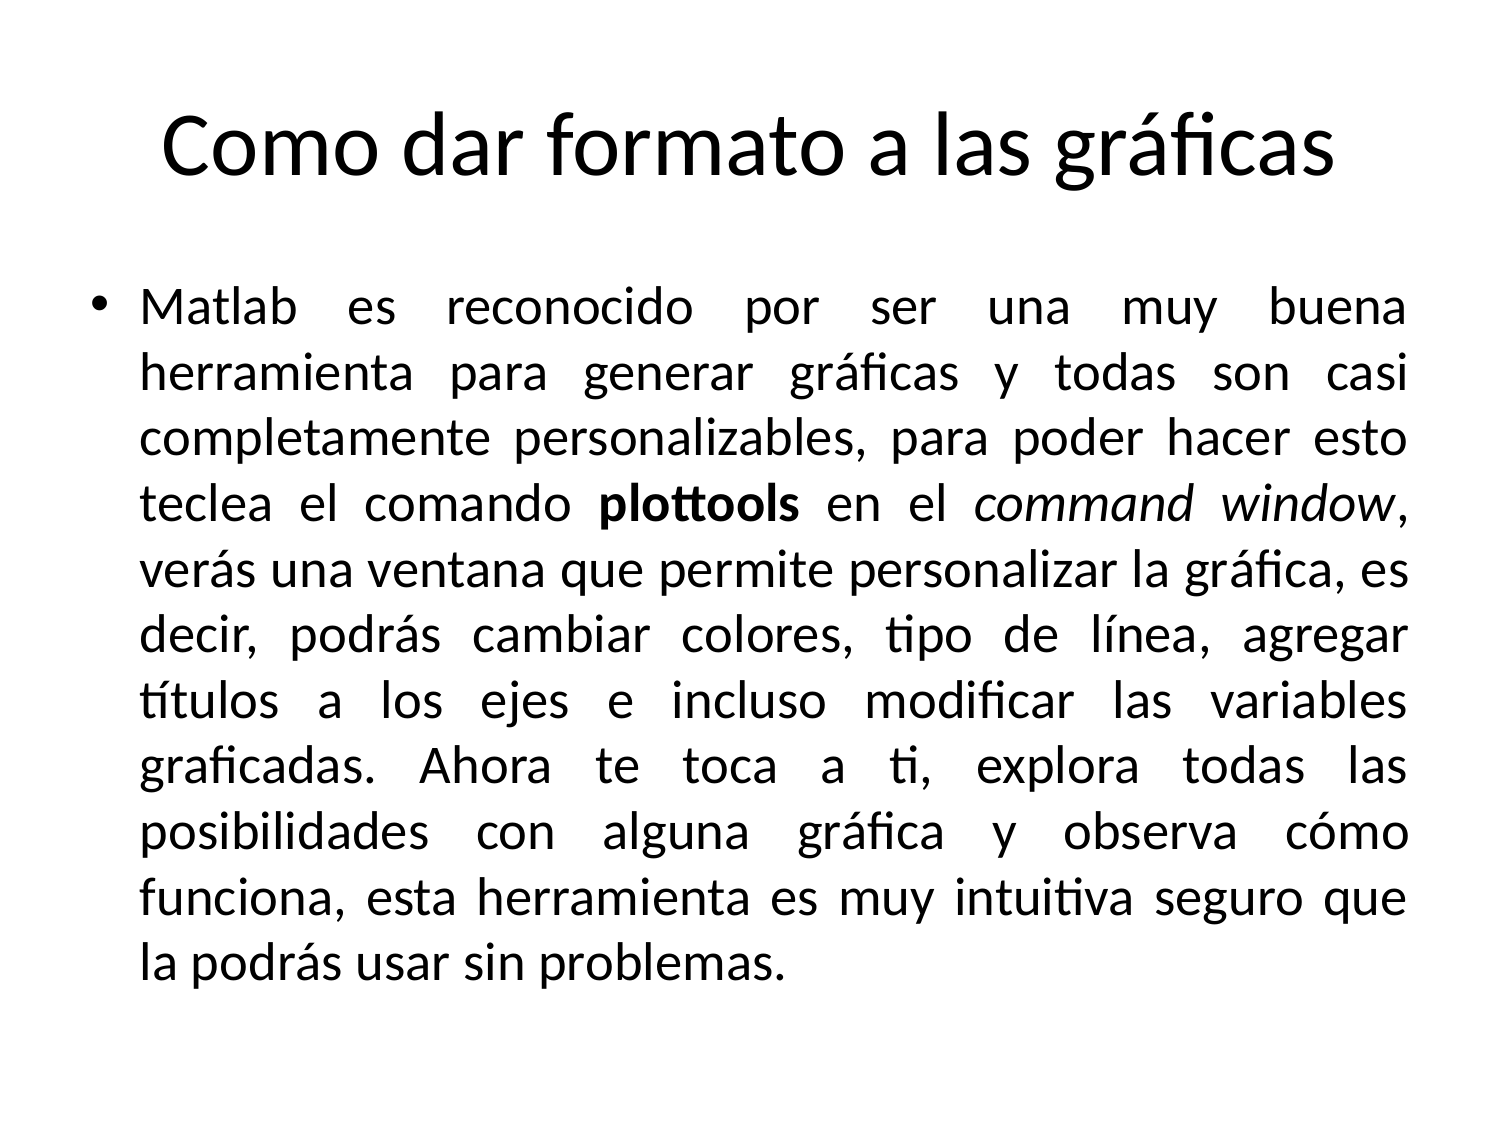

# Como dar formato a las gráficas
Matlab es reconocido por ser una muy buena herramienta para generar gráficas y todas son casi completamente personalizables, para poder hacer esto teclea el comando plottools en el command window, verás una ventana que permite personalizar la gráfica, es decir, podrás cambiar colores, tipo de línea, agregar títulos a los ejes e incluso modificar las variables graficadas. Ahora te toca a ti, explora todas las posibilidades con alguna gráfica y observa cómo funciona, esta herramienta es muy intuitiva seguro que la podrás usar sin problemas.